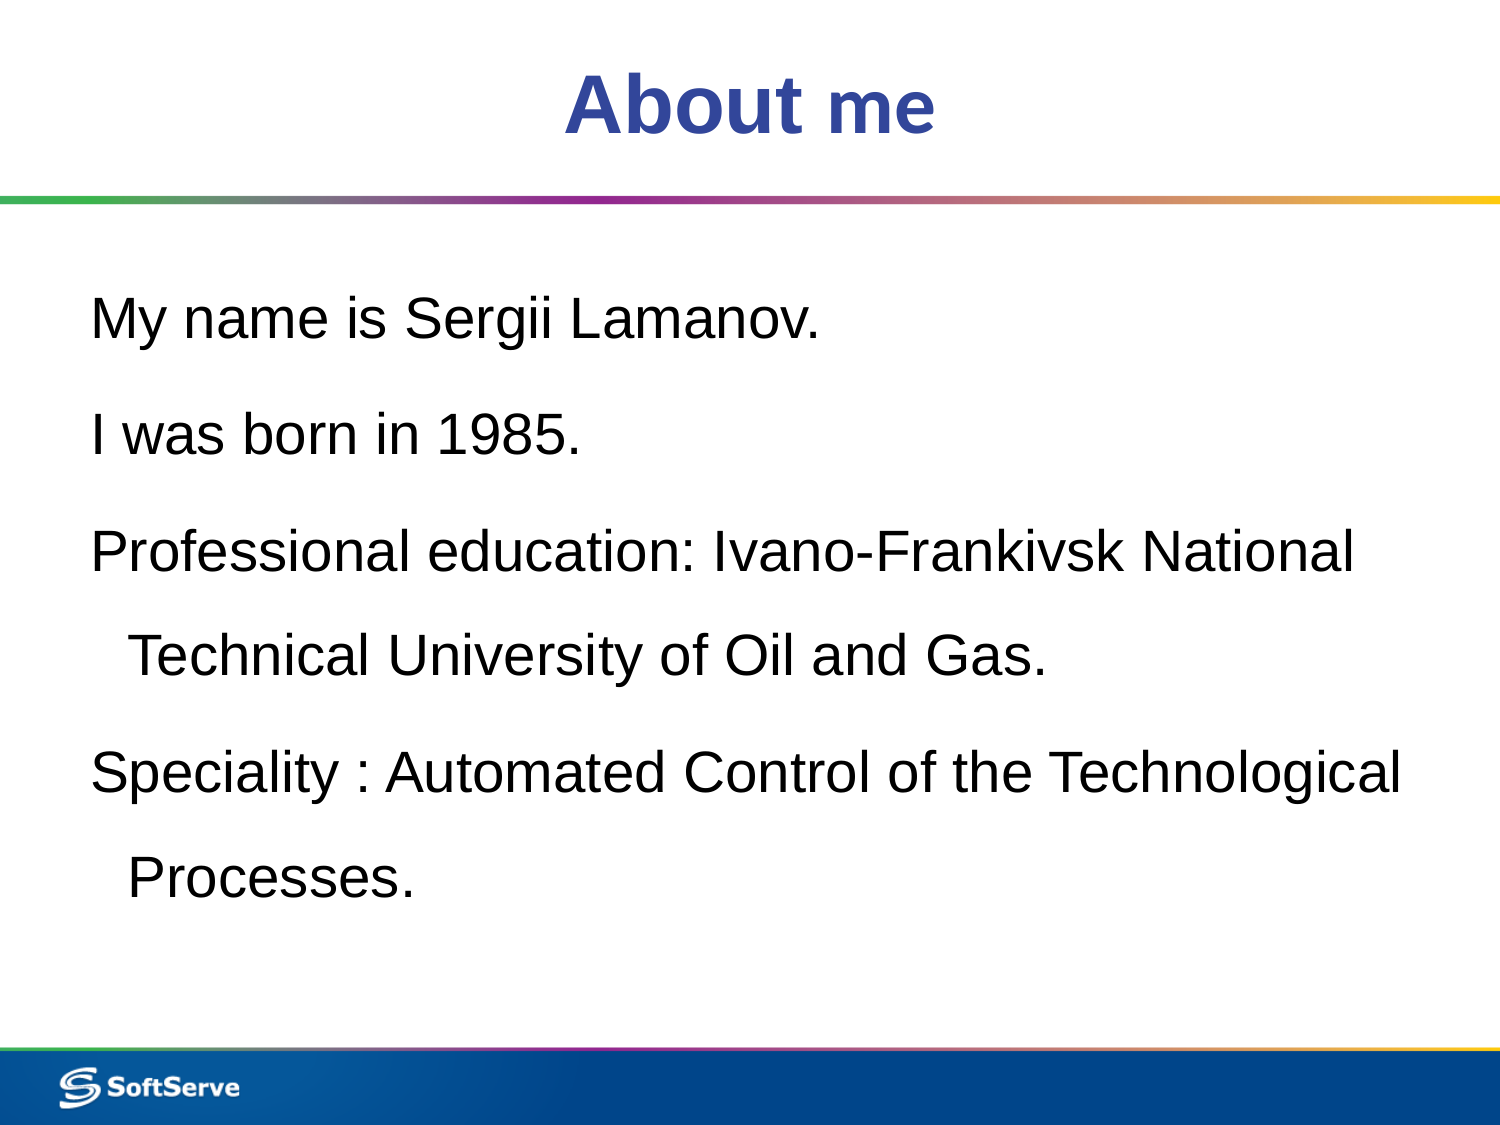

# About me
My name is Sergii Lamanov.
I was born in 1985.
Professional education: Ivano-Frankivsk National Technical University of Oil and Gas.
Speciality : Automated Control of the Technological Processes.